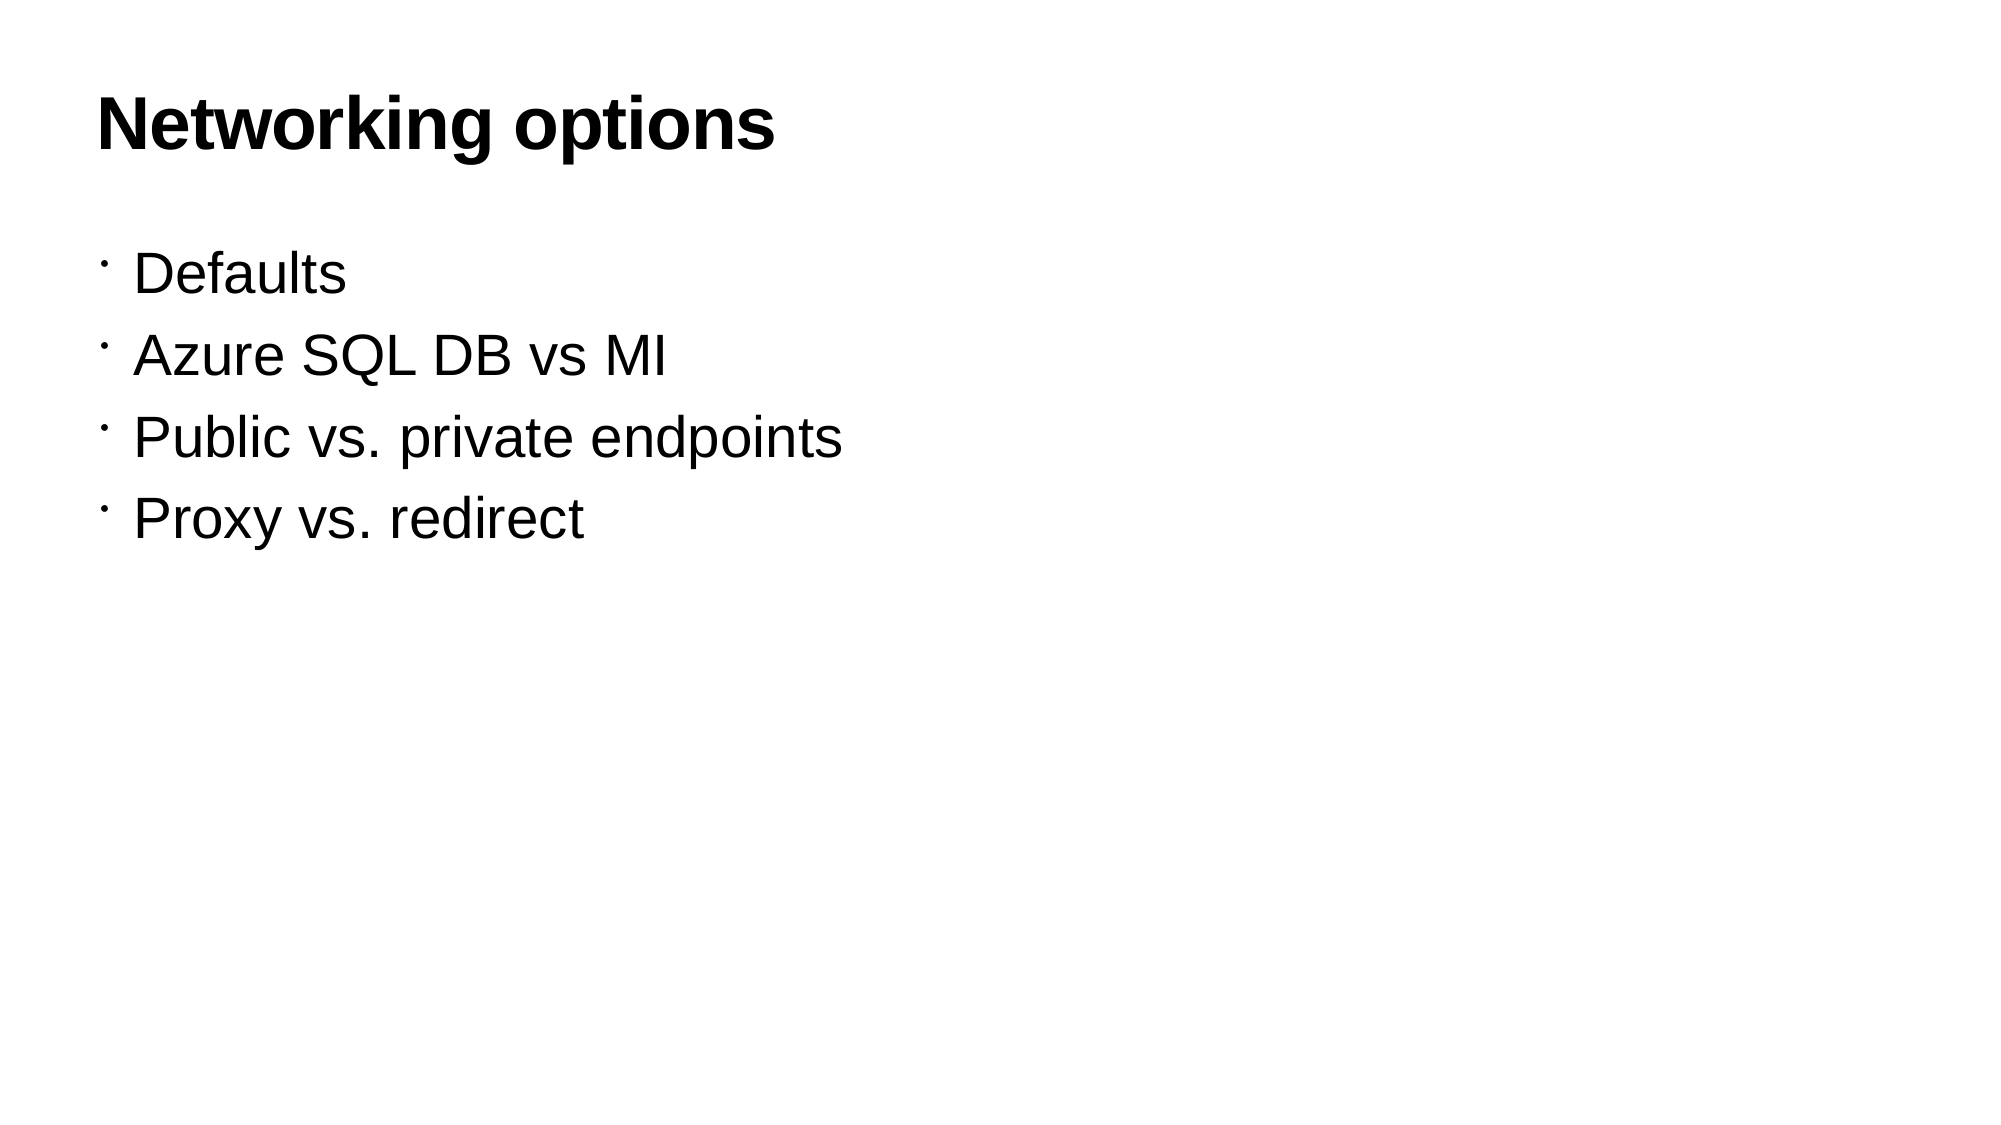

# Networking options
Defaults
Azure SQL DB vs MI
Public vs. private endpoints
Proxy vs. redirect